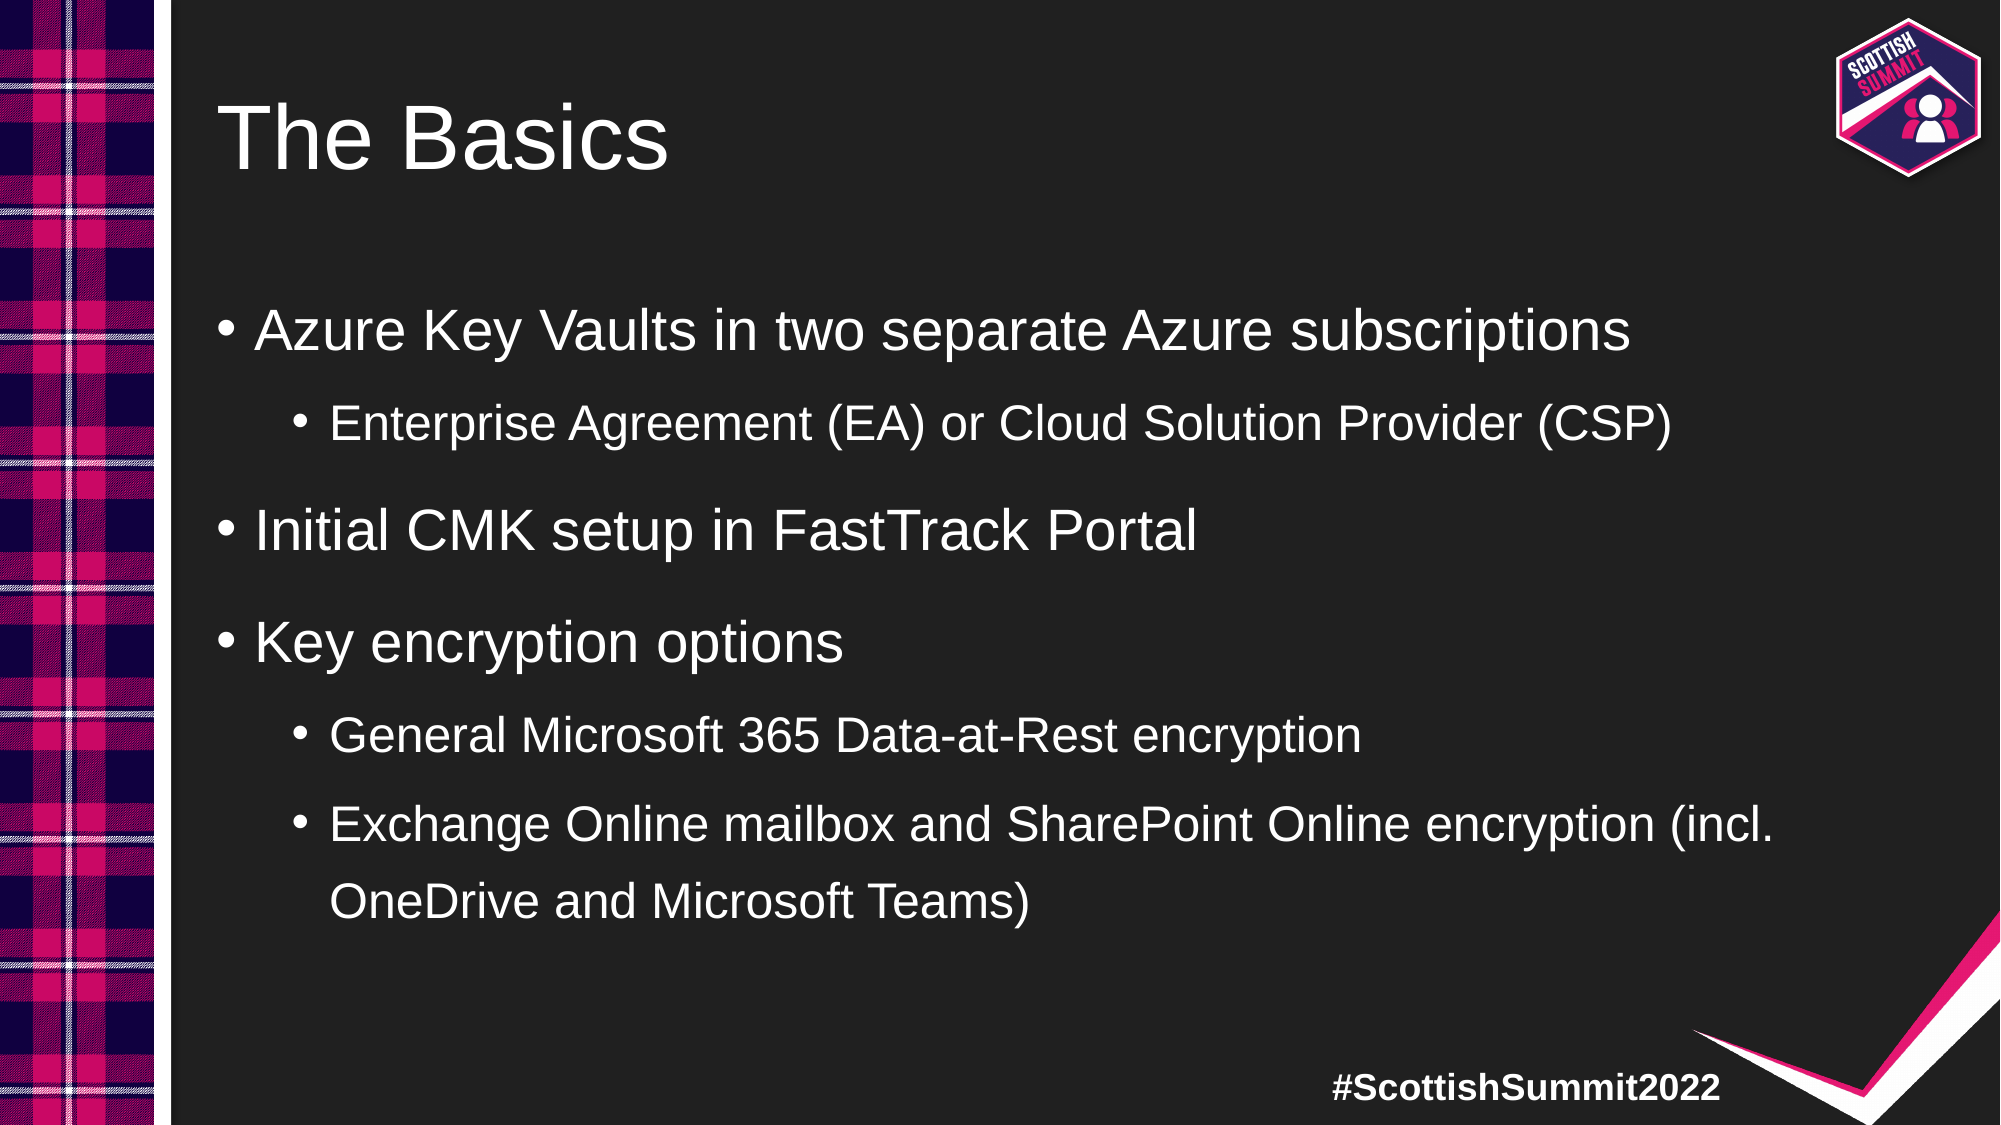

# The Basics
Azure Key Vaults in two separate Azure subscriptions
Enterprise Agreement (EA) or Cloud Solution Provider (CSP)
Initial CMK setup in FastTrack Portal
Key encryption options
General Microsoft 365 Data-at-Rest encryption
Exchange Online mailbox and SharePoint Online encryption (incl. OneDrive and Microsoft Teams)